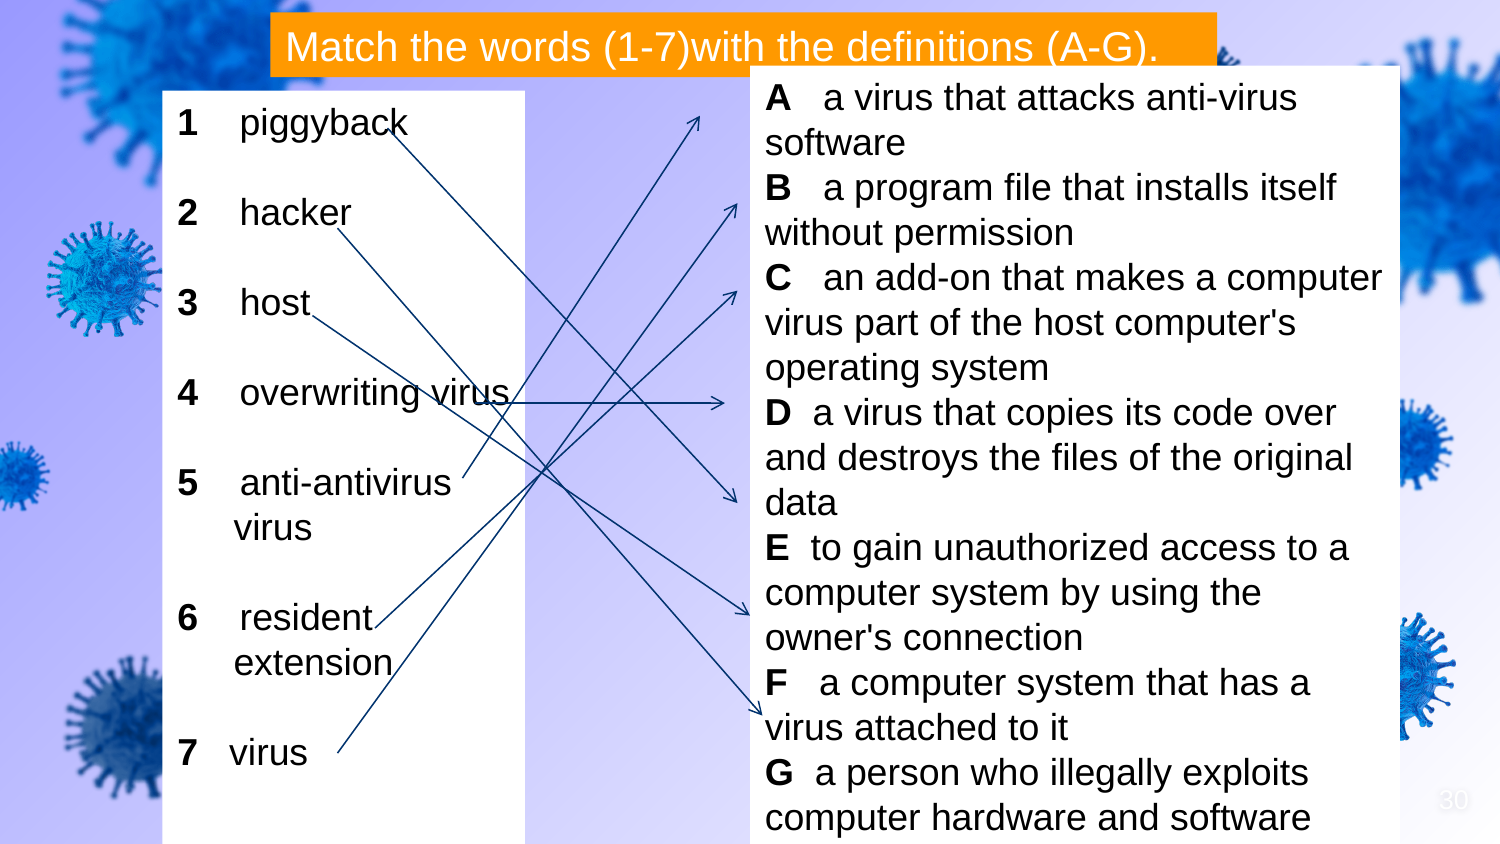

Match the words (1-7)with the definitions (A-G).
A   a virus that attacks anti-virus software
B   a program file that installs itself without permission
C   an add-on that makes a computer virus part of the host computer's    operating system
D  a virus that copies its code over and destroys the files of the original data
E  to gain unauthorized access to a computer system by using the owner's connection
F   a computer system that has a virus attached to it
G  a person who illegally exploits computer hardware and software

1    piggyback

2    hacker

3    host

4    overwriting virus

5    anti-antivirus virus

6    resident extension

7   virus

30